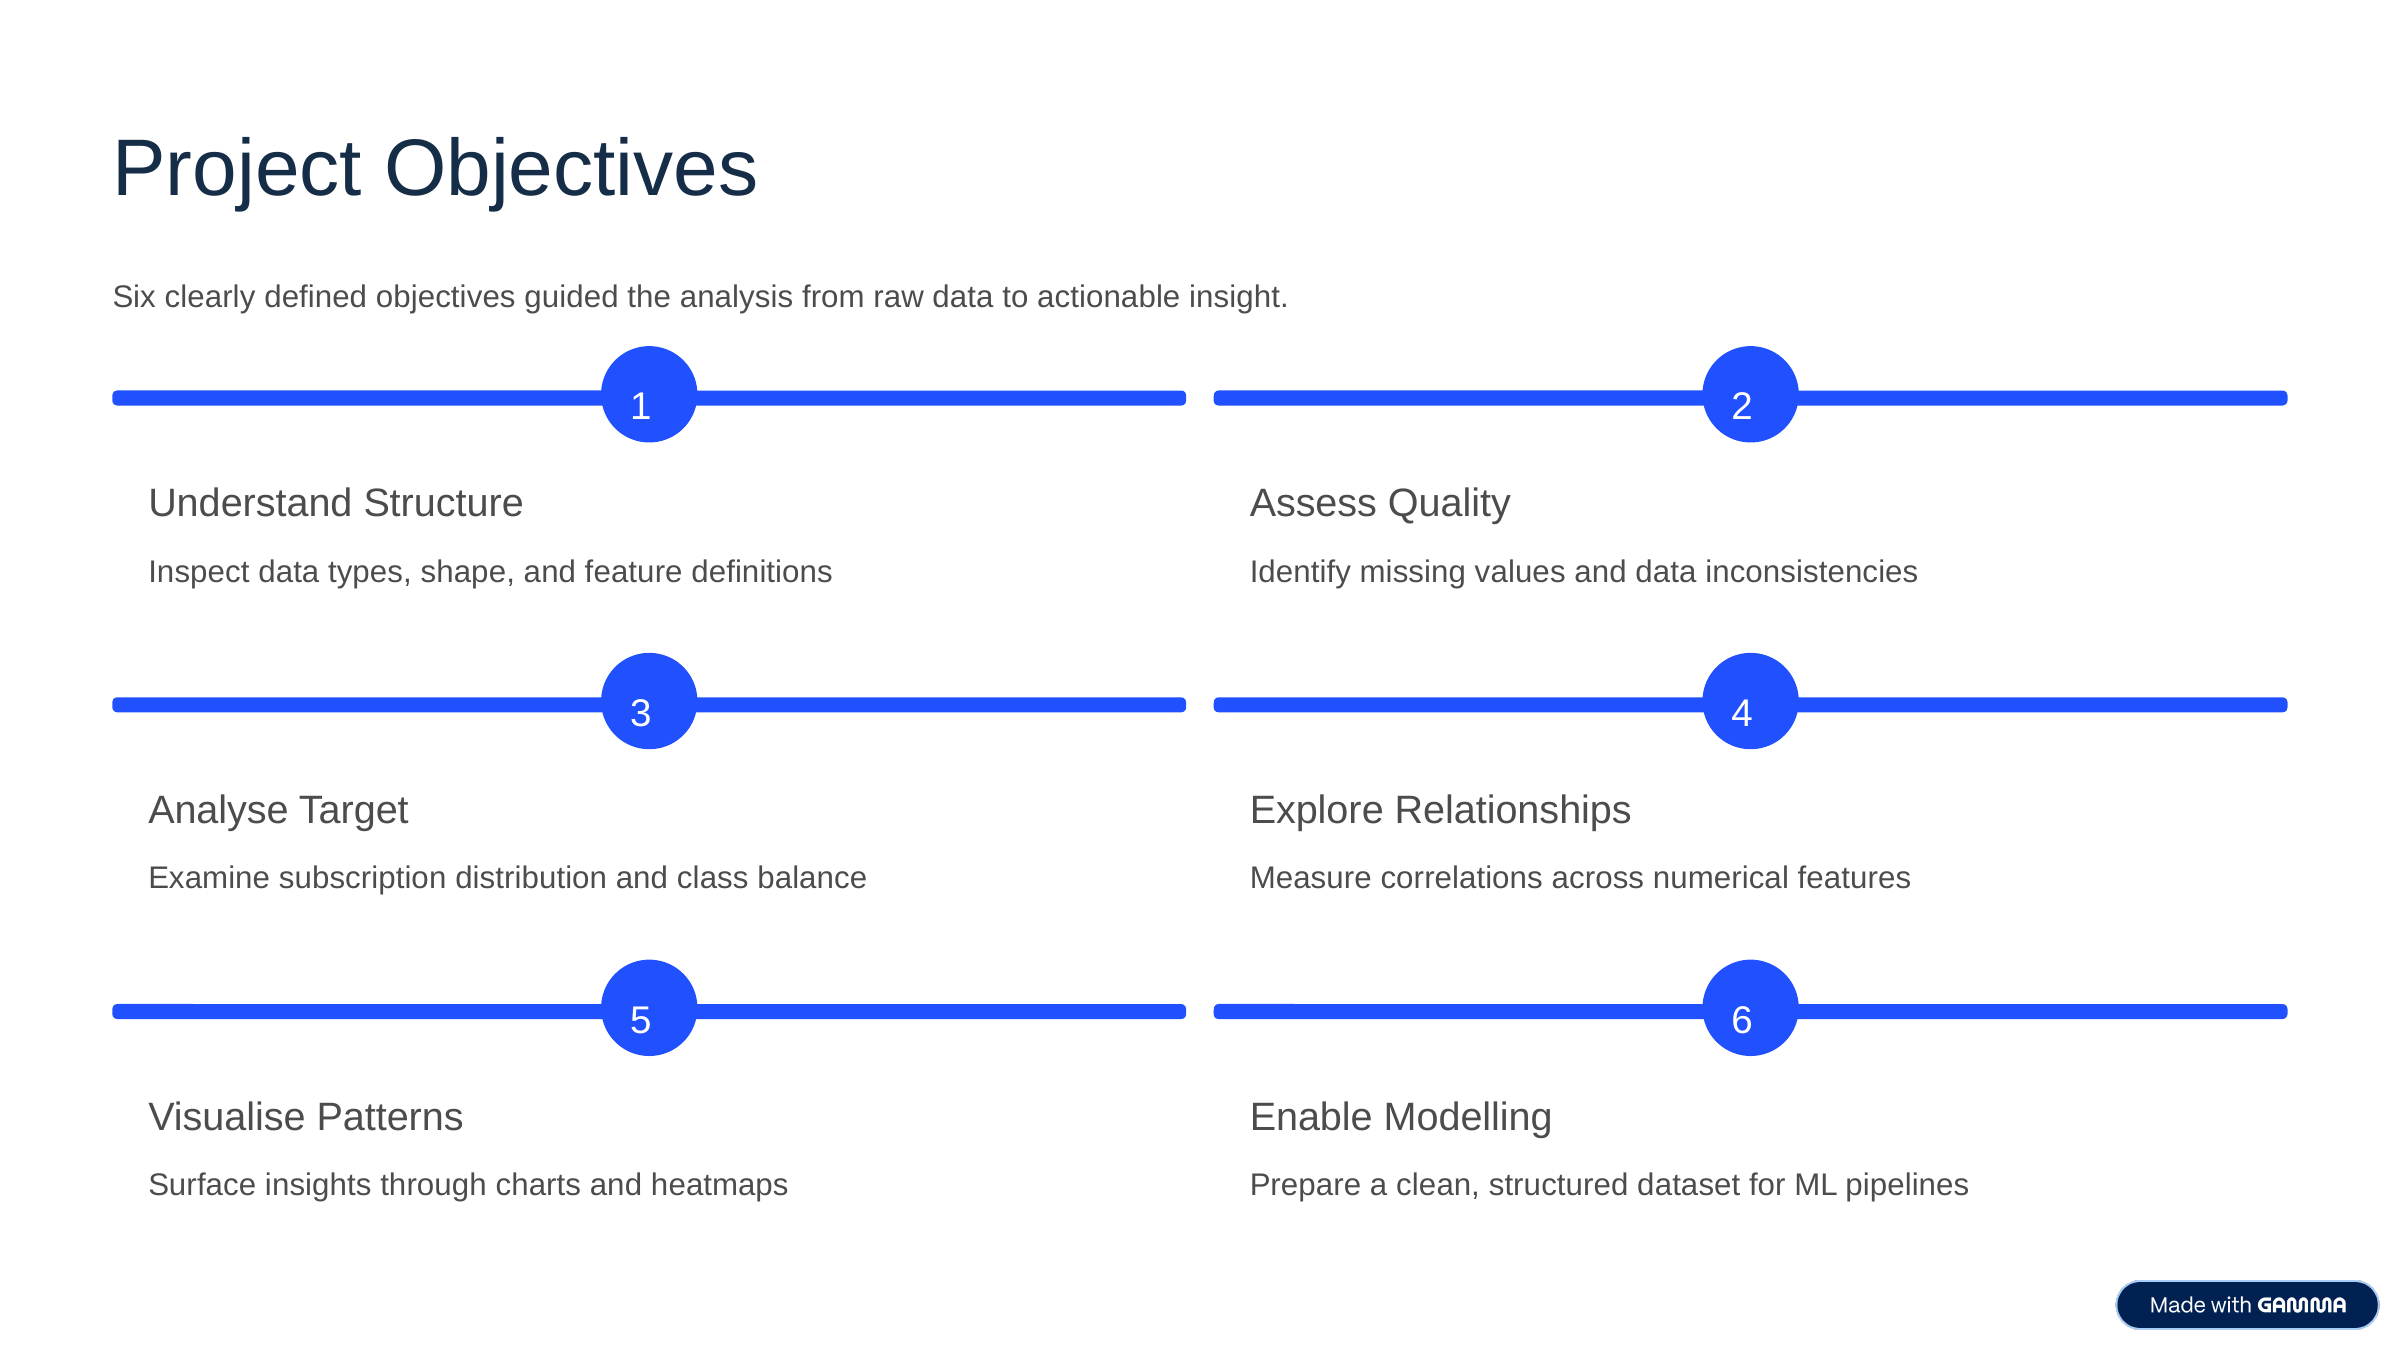

Project Objectives
Six clearly defined objectives guided the analysis from raw data to actionable insight.

1
2

Understand Structure
Assess Quality
Inspect data types, shape, and feature definitions
Identify missing values and data inconsistencies

3
4

Analyse Target
Explore Relationships
Examine subscription distribution and class balance
Measure correlations across numerical features

5
6

Visualise Patterns
Enable Modelling
Surface insights through charts and heatmaps
Prepare a clean, structured dataset for ML pipelines